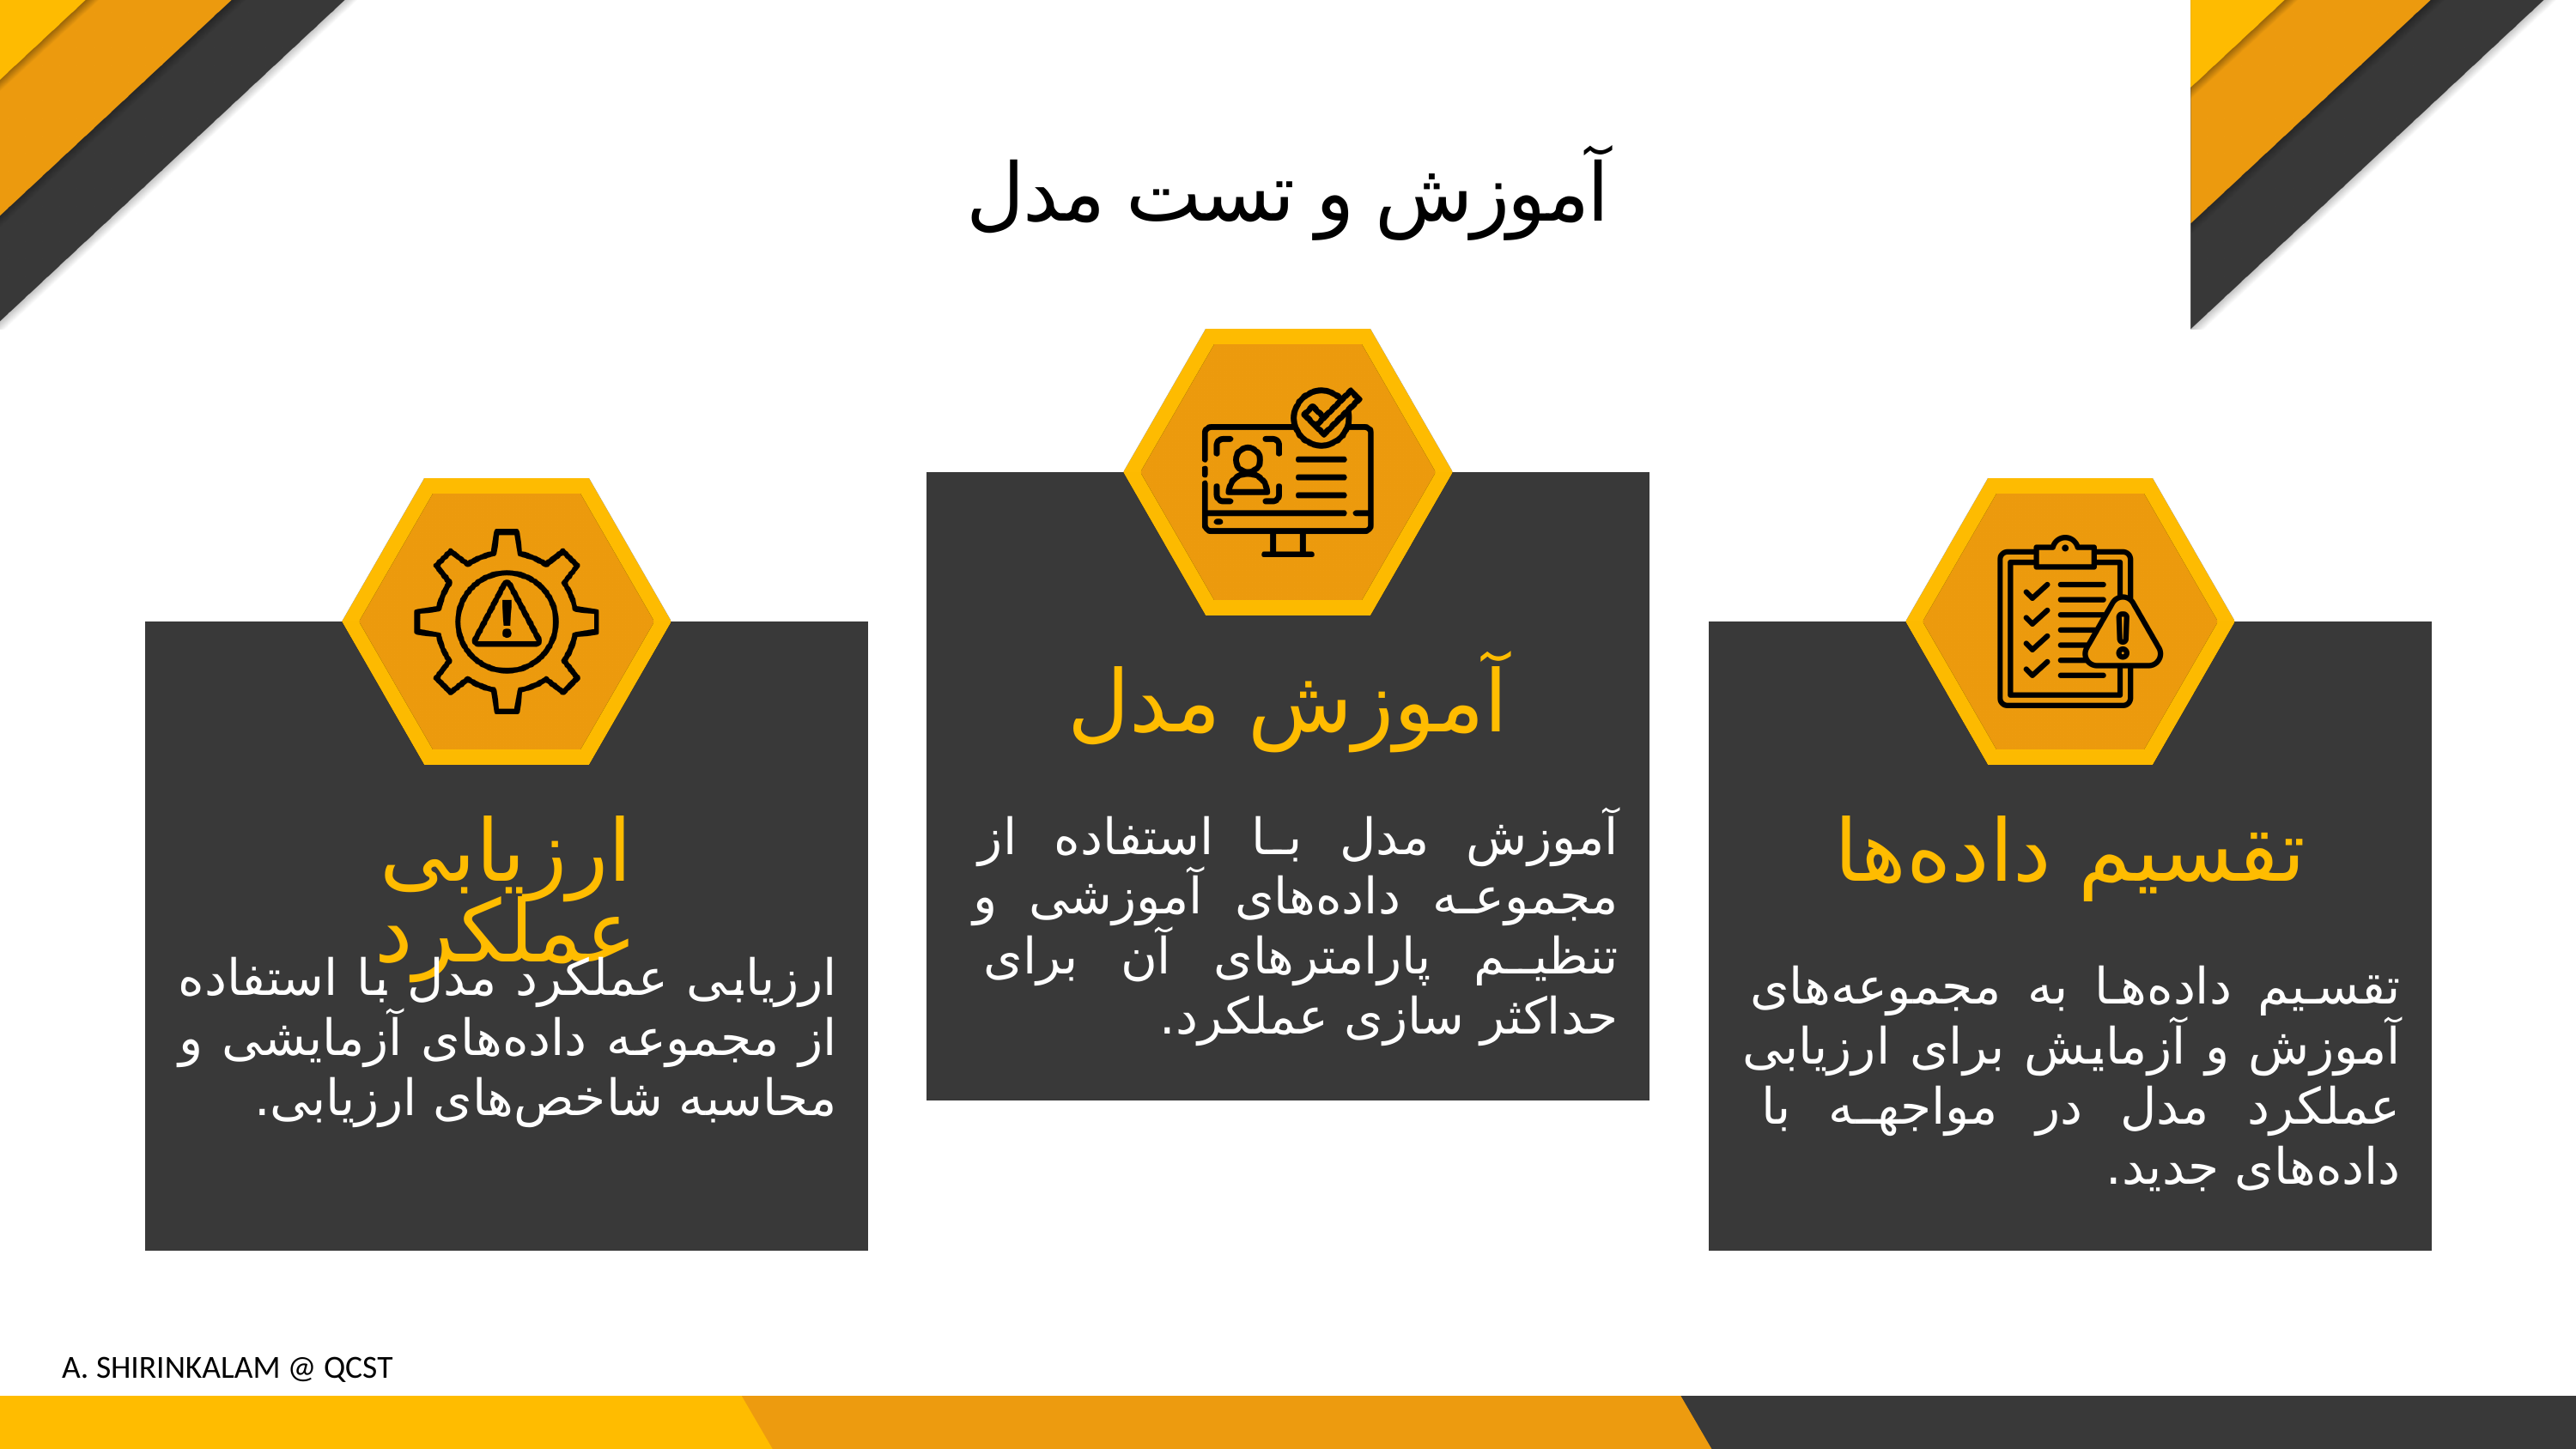

آموزش و تست مدل

آموزش مدل
آموزش مدل با استفاده از مجموعه داده‌های آموزشی و تنظیم پارامترهای آن برای حداکثر سازی عملکرد.
ارزیابی عملکرد
تقسیم داده‌ها
ارزیابی عملکرد مدل با استفاده از مجموعه داده‌های آزمایشی و محاسبه شاخص‌های ارزیابی.
تقسیم داده‌ها به مجموعه‌های آموزش و آزمایش برای ارزیابی عملکرد مدل در مواجهه با داده‌های جدید.
A. SHIRINKALAM @ QCST